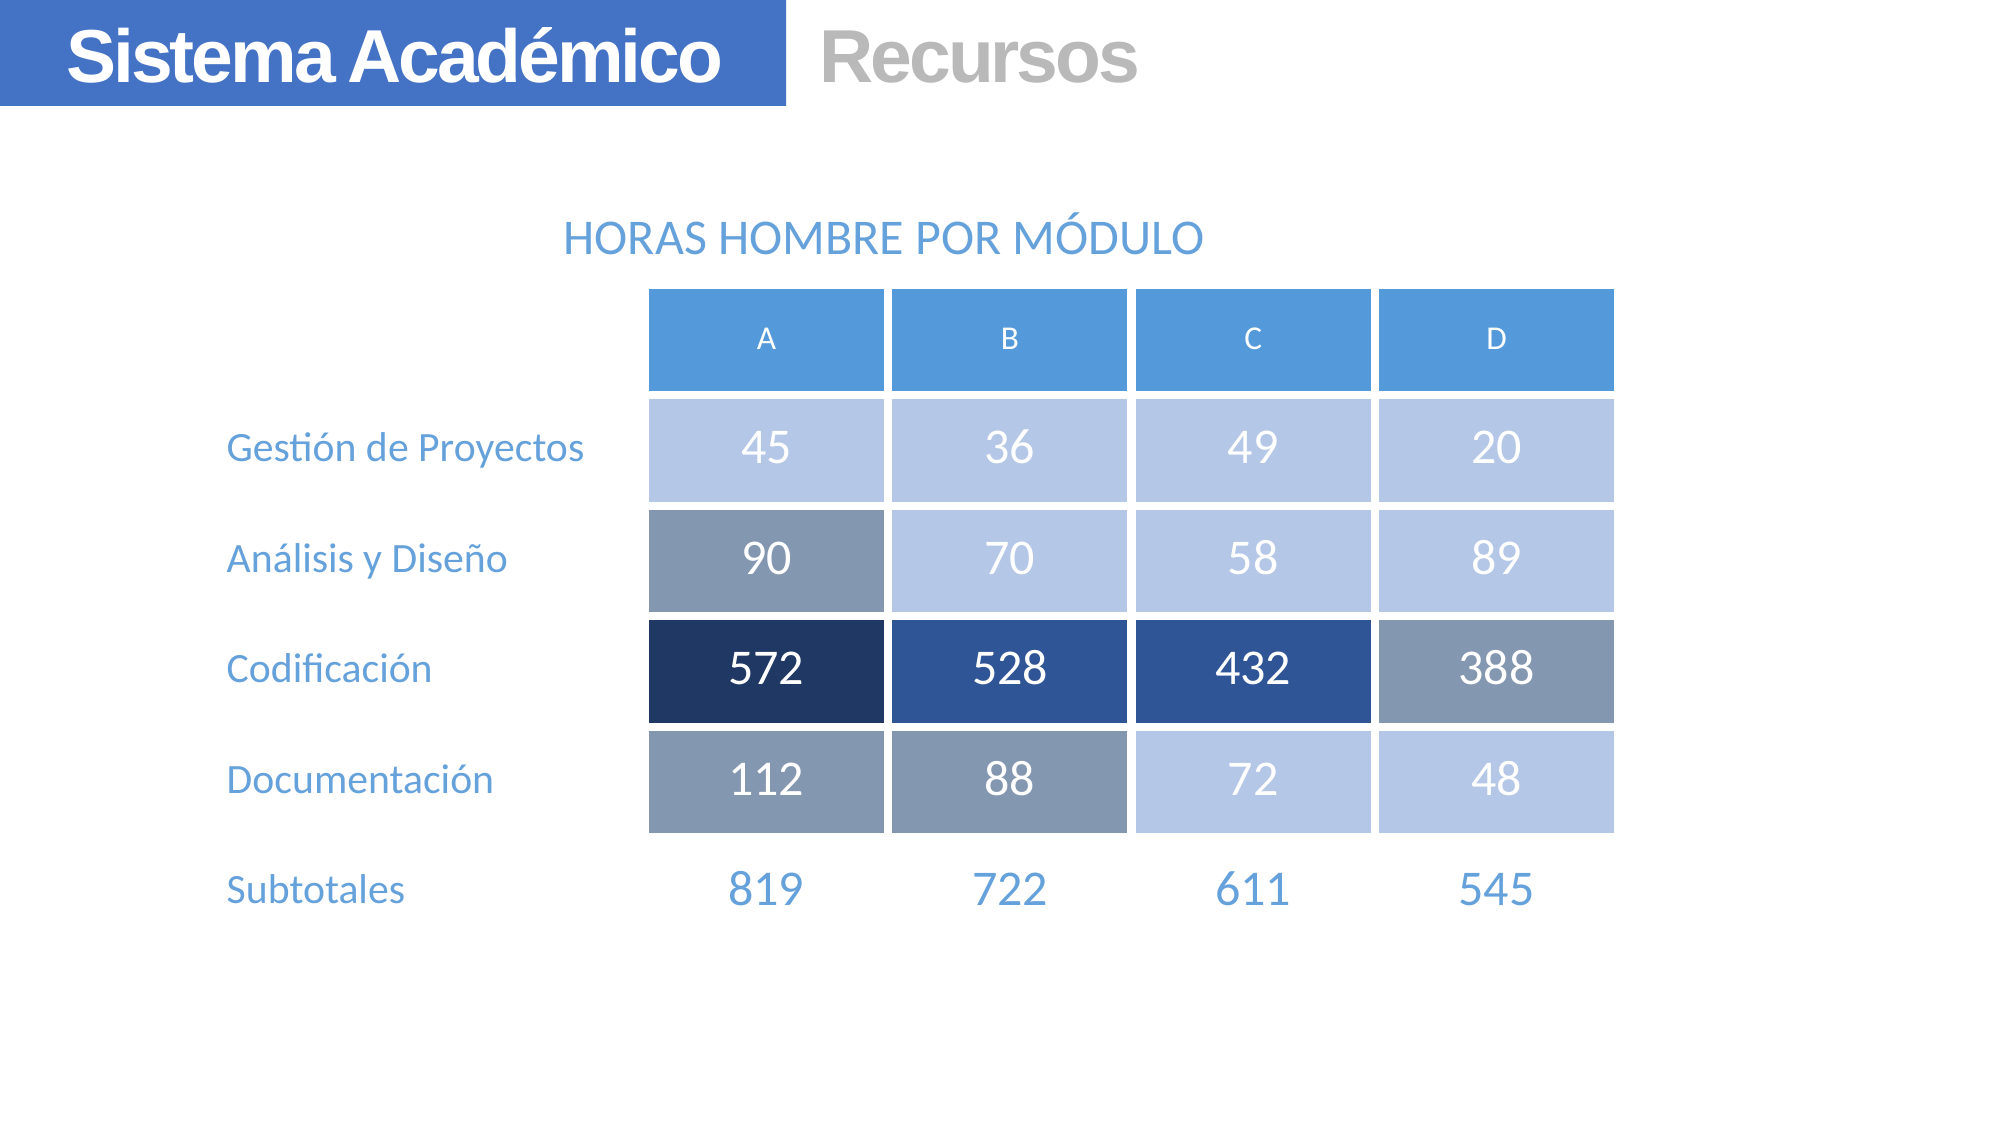

Recursos
Sistema Académico
| HORAS HOMBRE POR MÓDULO |  |  |  |  |
| --- | --- | --- | --- | --- |
|  | A | B | C | D |
| Gestión de Proyectos | 45 | 36 | 49 | 20 |
| Análisis y Diseño | 90 | 70 | 58 | 89 |
| Codificación | 572 | 528 | 432 | 388 |
| Documentación | 112 | 88 | 72 | 48 |
| Subtotales | 819 | 722 | 611 | 545 |